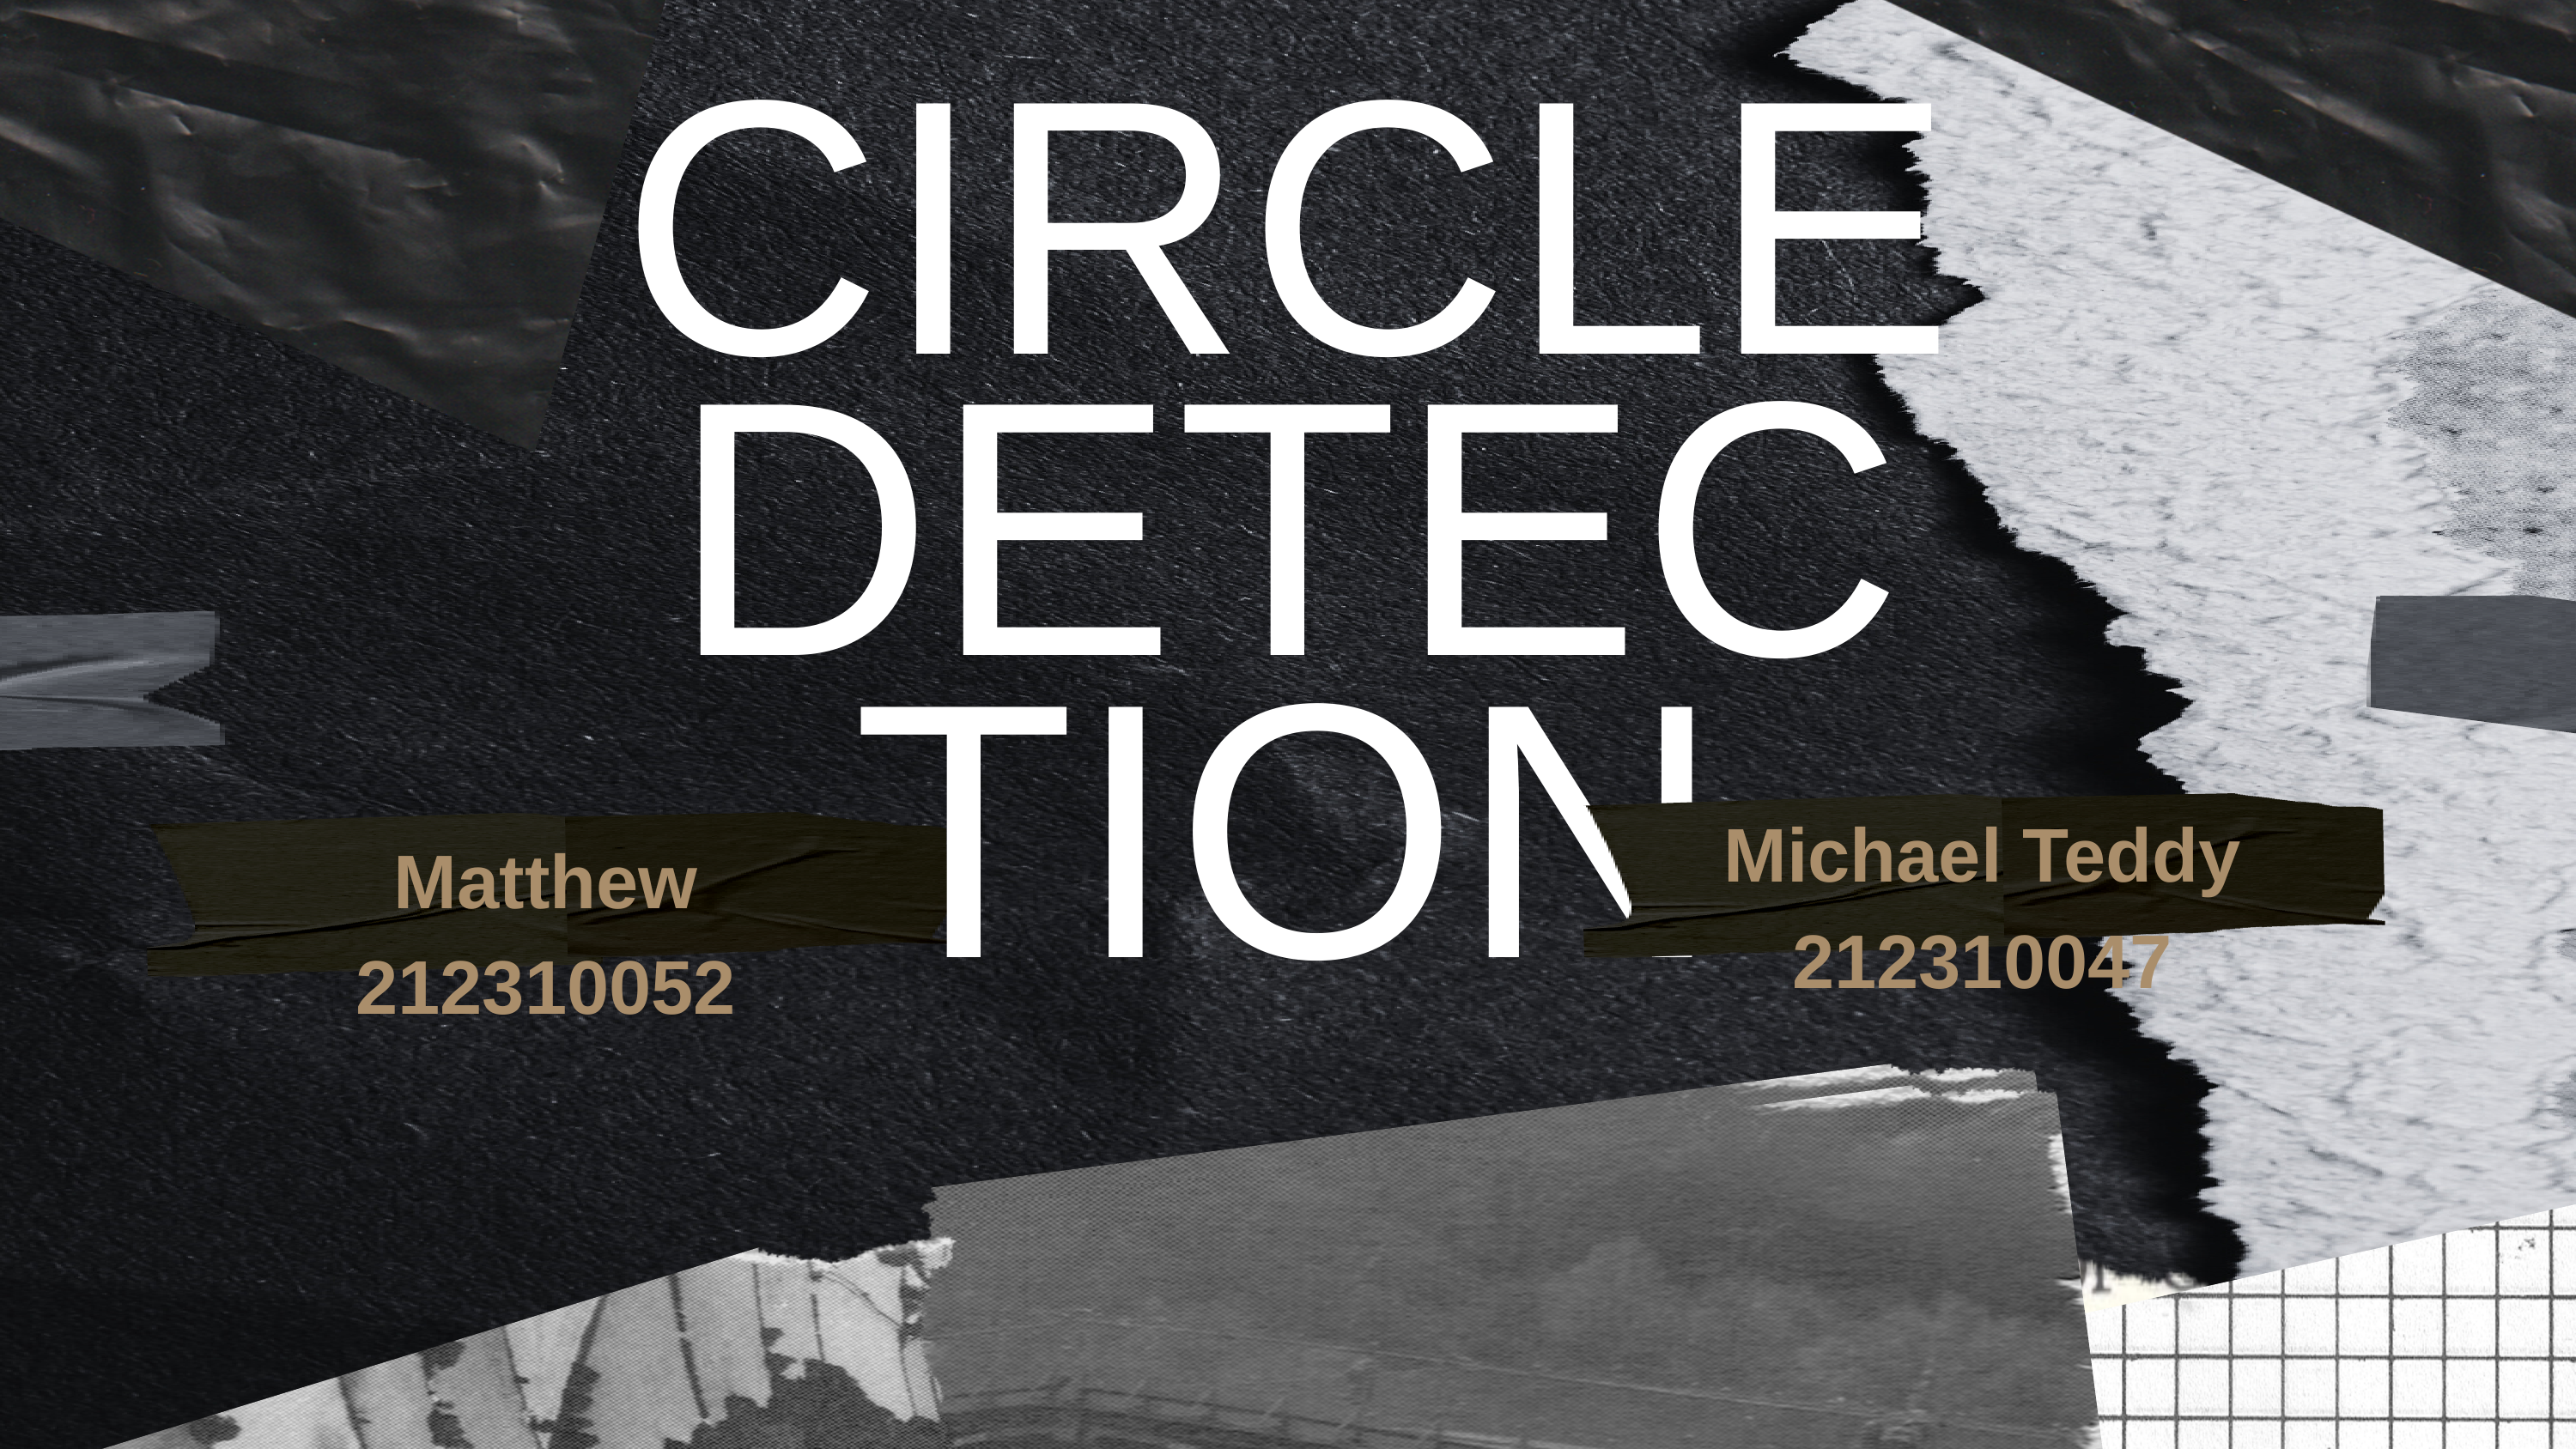

CIRCLE DETECTION

Michael Teddy
212310047

Matthew
212310052